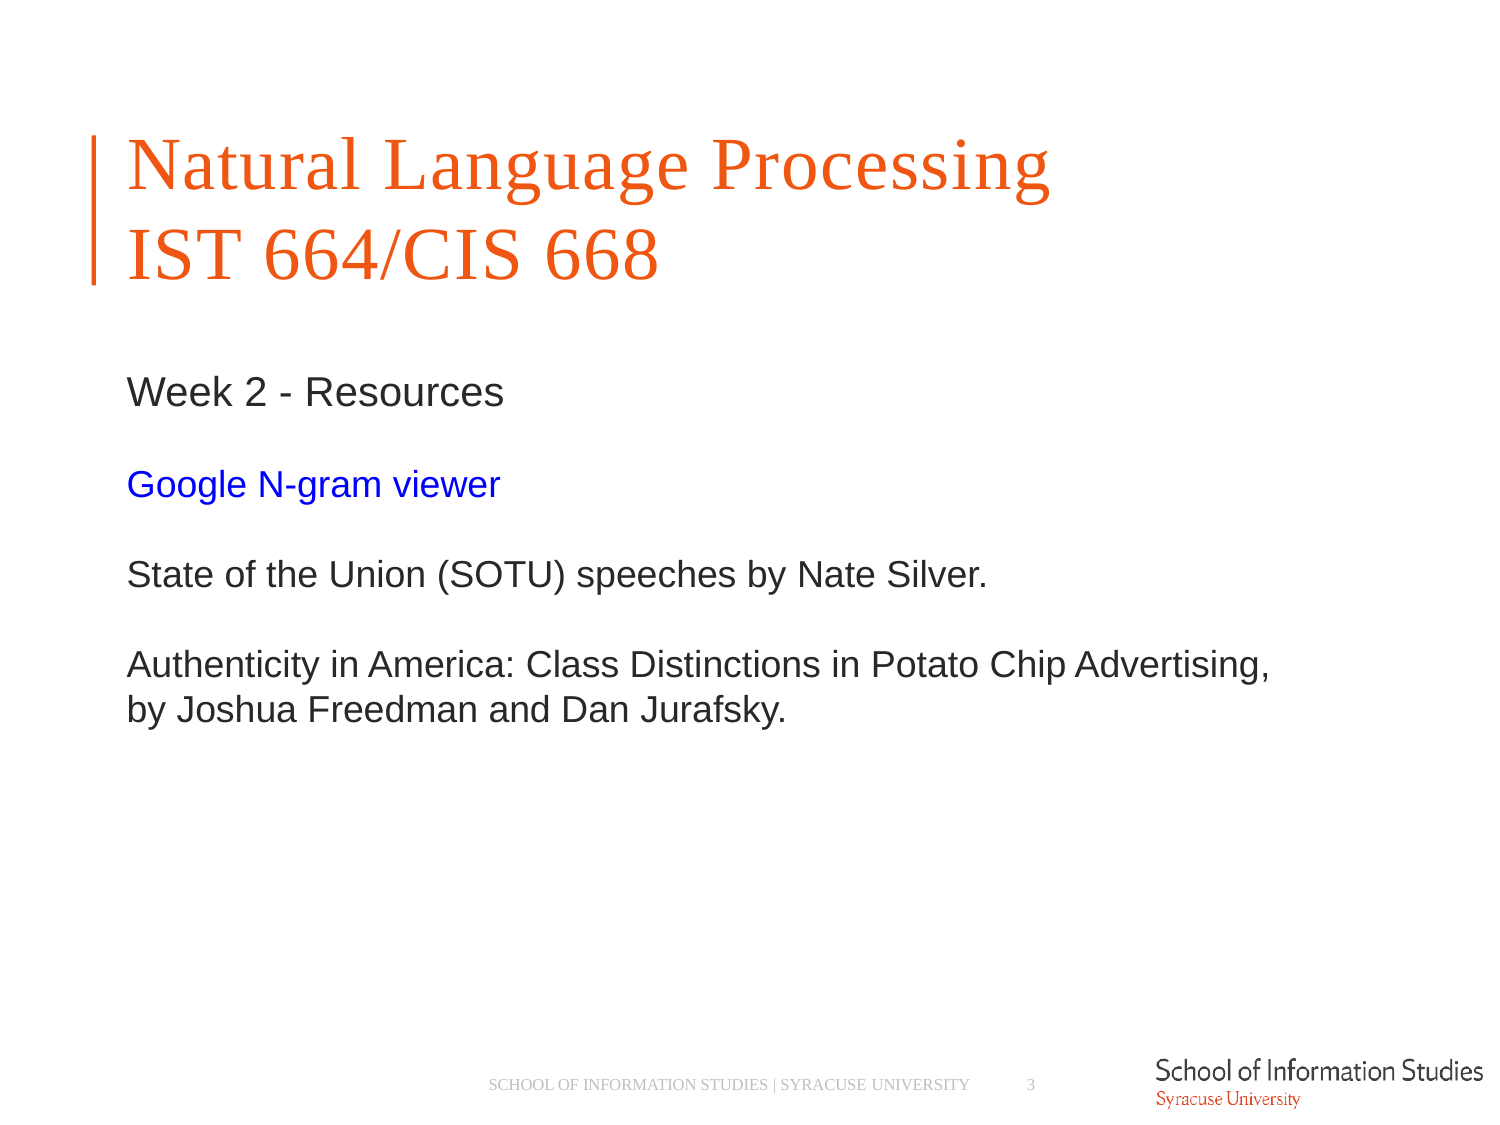

# Natural Language Processing IST 664/CIS 668
Week 2 - Resources

Google N-gram viewer

State of the Union (SOTU) speeches by Nate Silver.

Authenticity in America: Class Distinctions in Potato Chip Advertising, by Joshua Freedman and Dan Jurafsky.
SCHOOL OF INFORMATION STUDIES | SYRACUSE UNIVERSITY
3